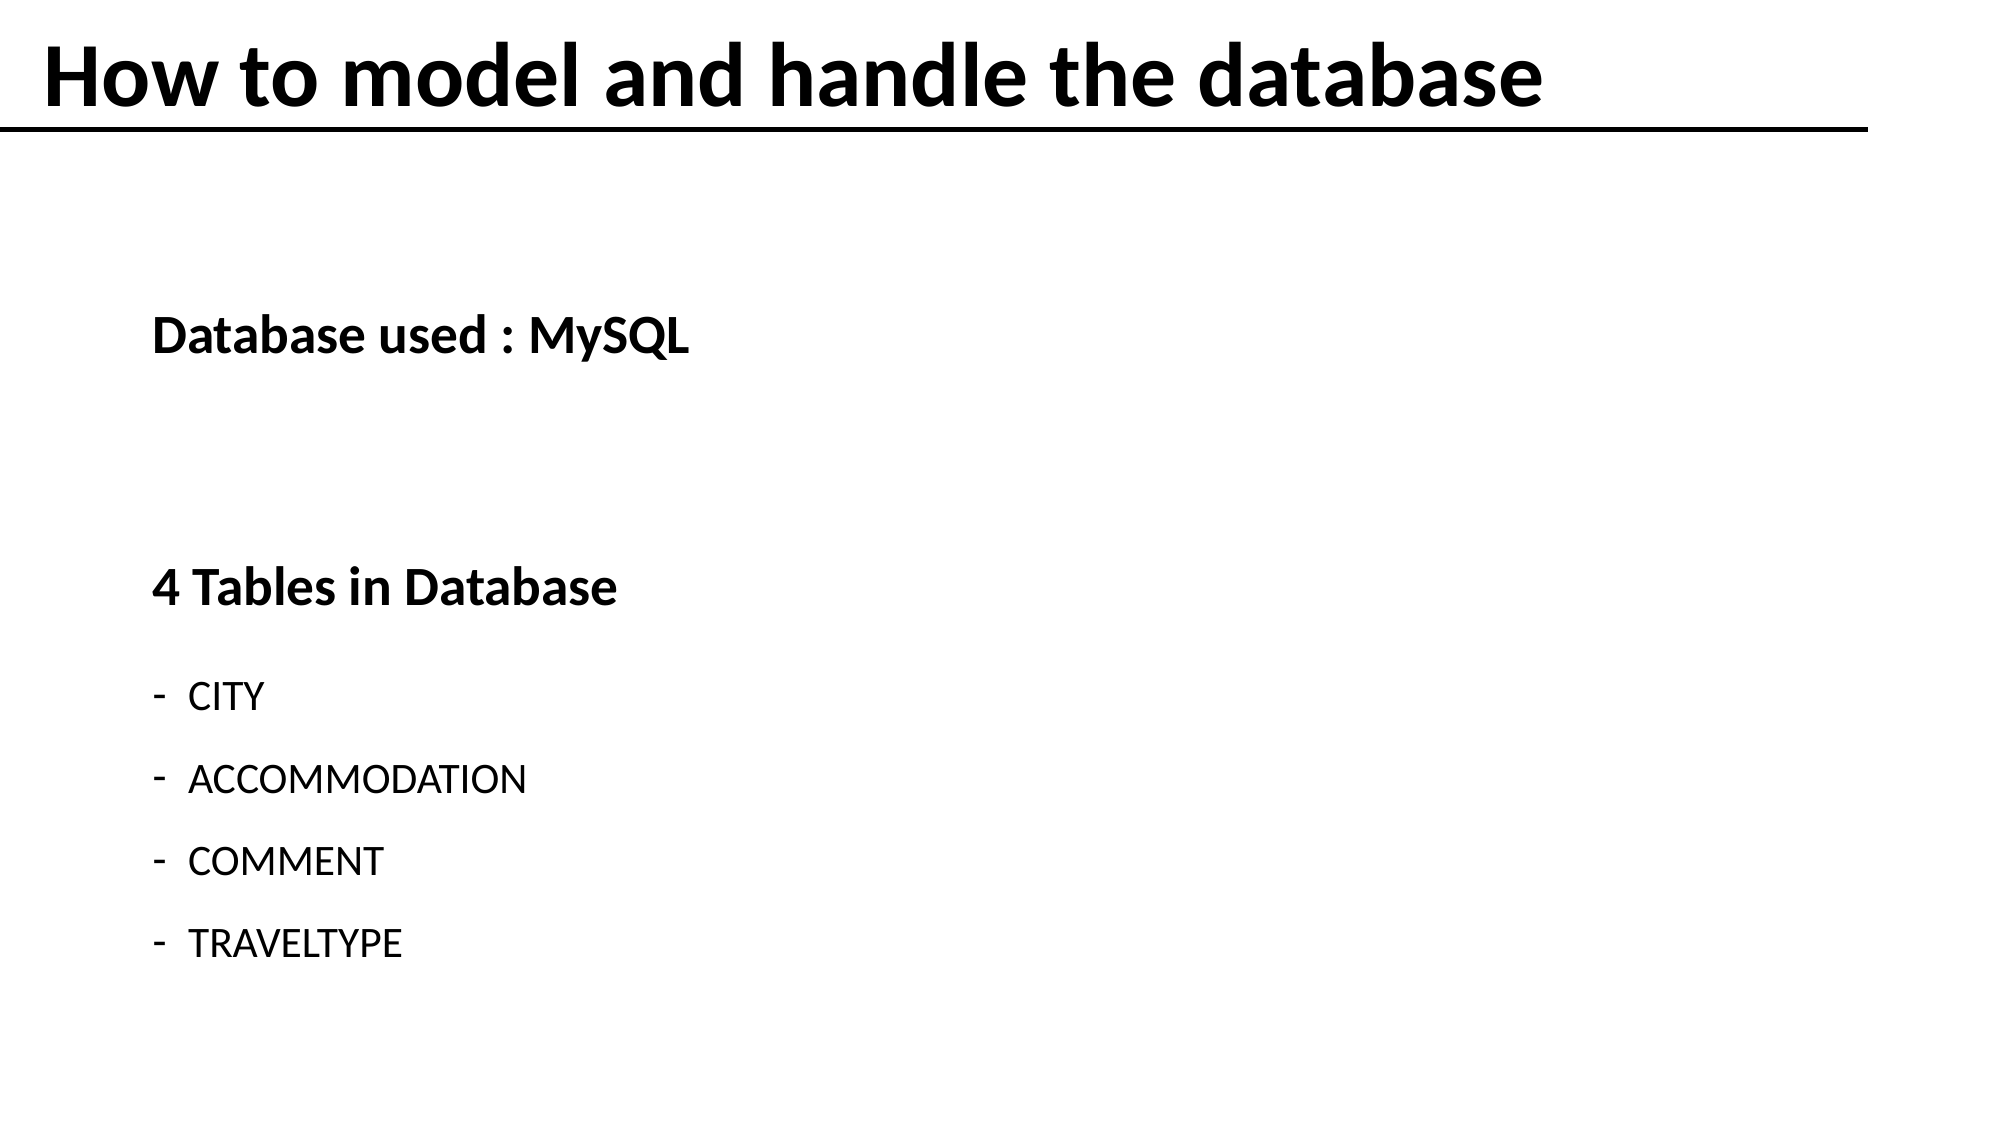

How to model and handle the database
Database used : MySQL

4 Tables in Database
CITY
ACCOMMODATION
COMMENT
TRAVELTYPE